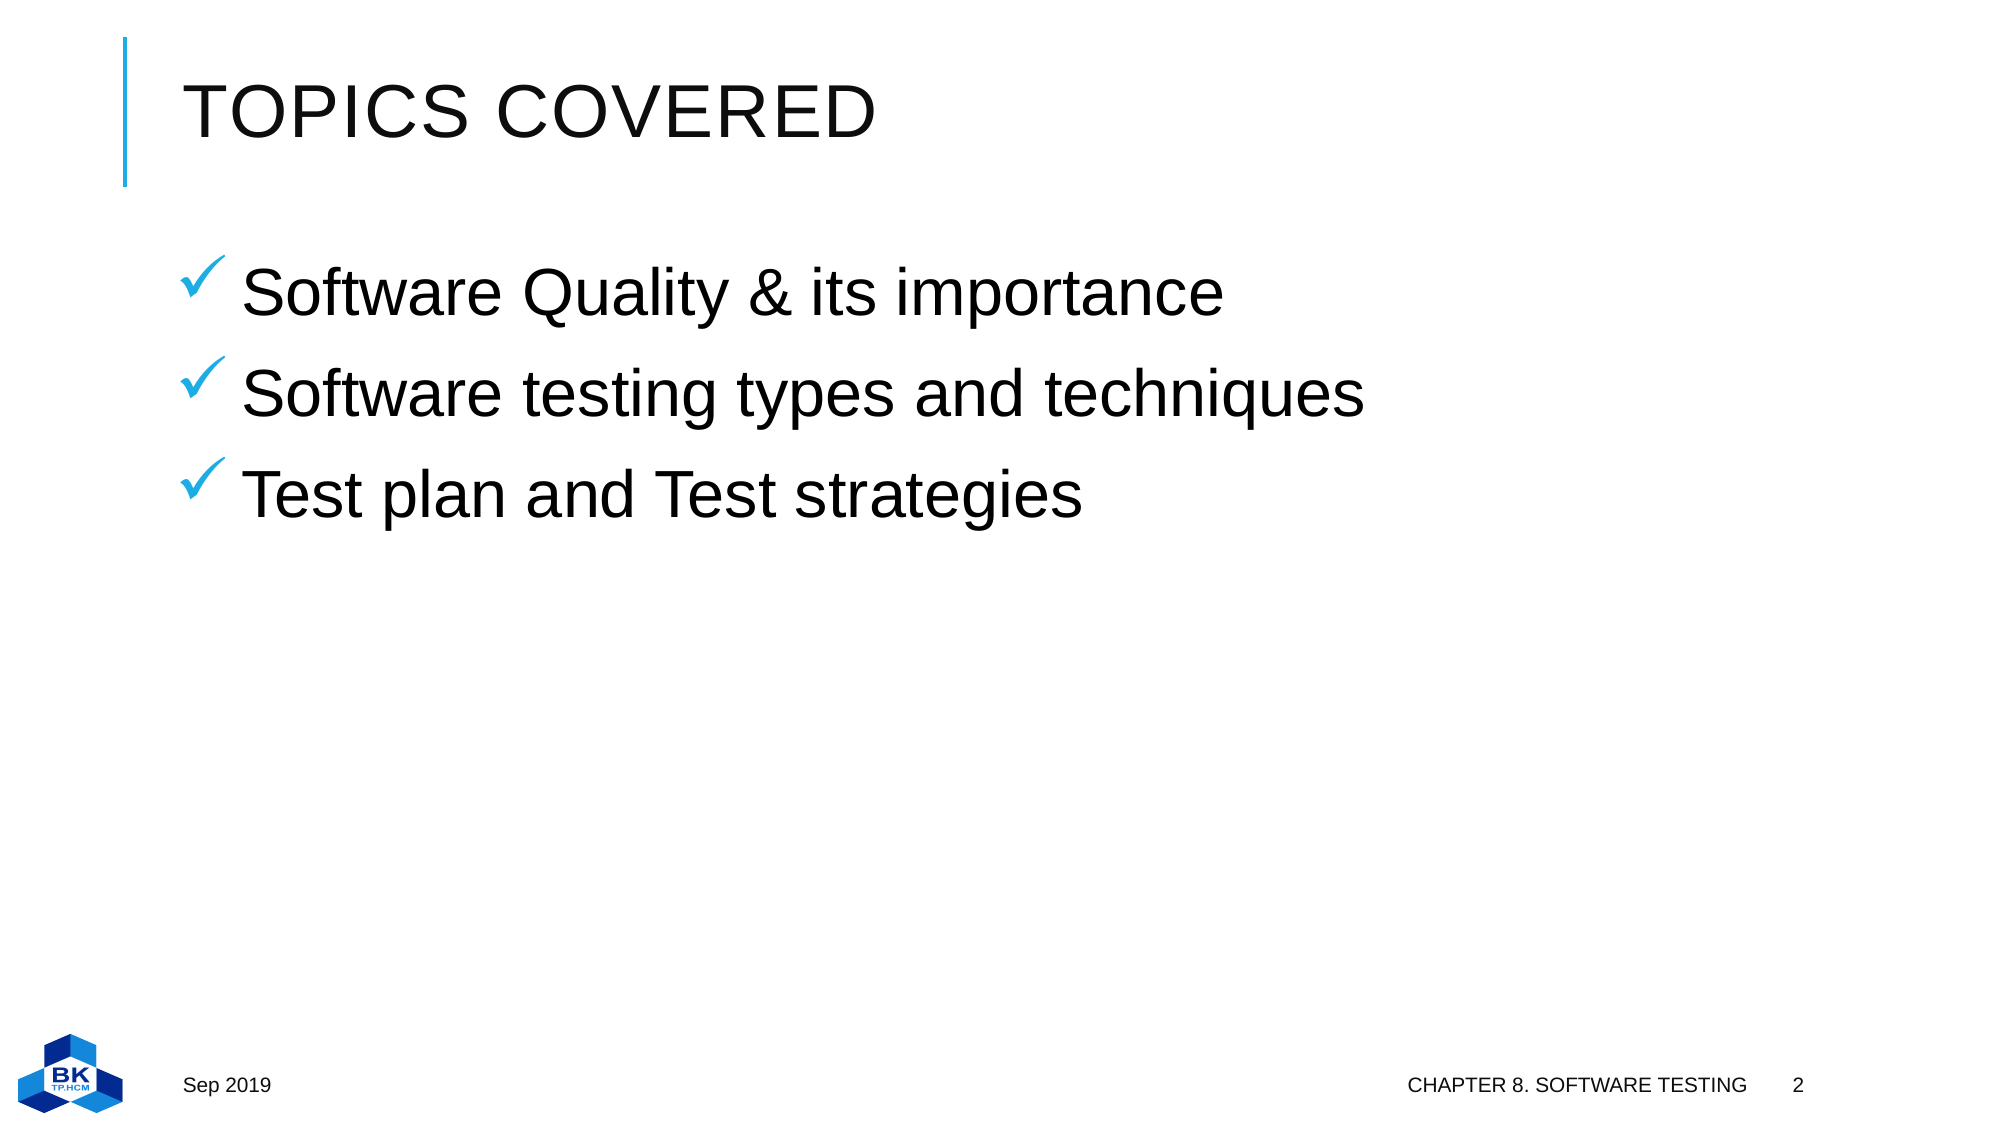

# Topics covered
Software Quality & its importance
Software testing types and techniques
Test plan and Test strategies
Sep 2019
Chapter 8. Software testing
2